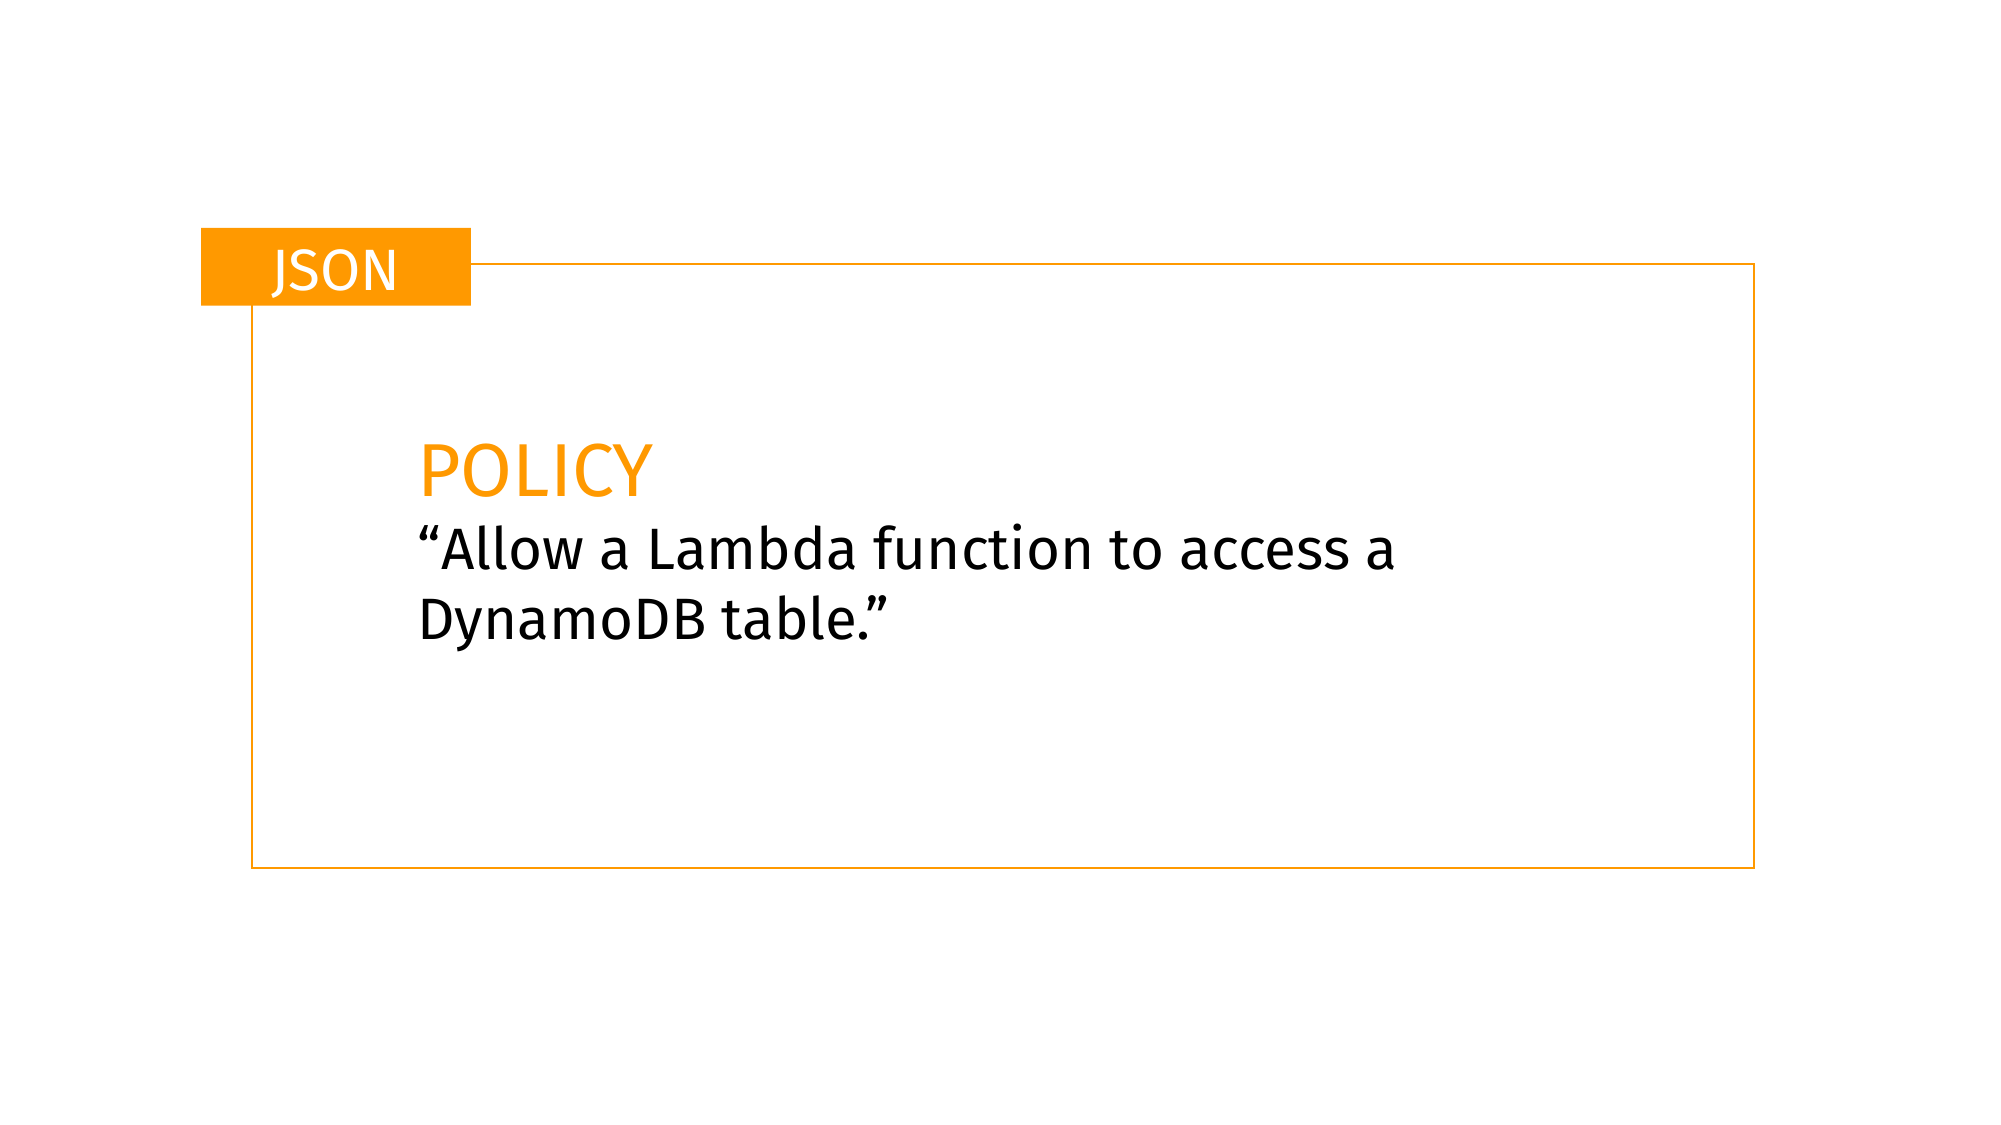

JSON

POLICY
“Allow a Lambda function to access a DynamoDB table.”